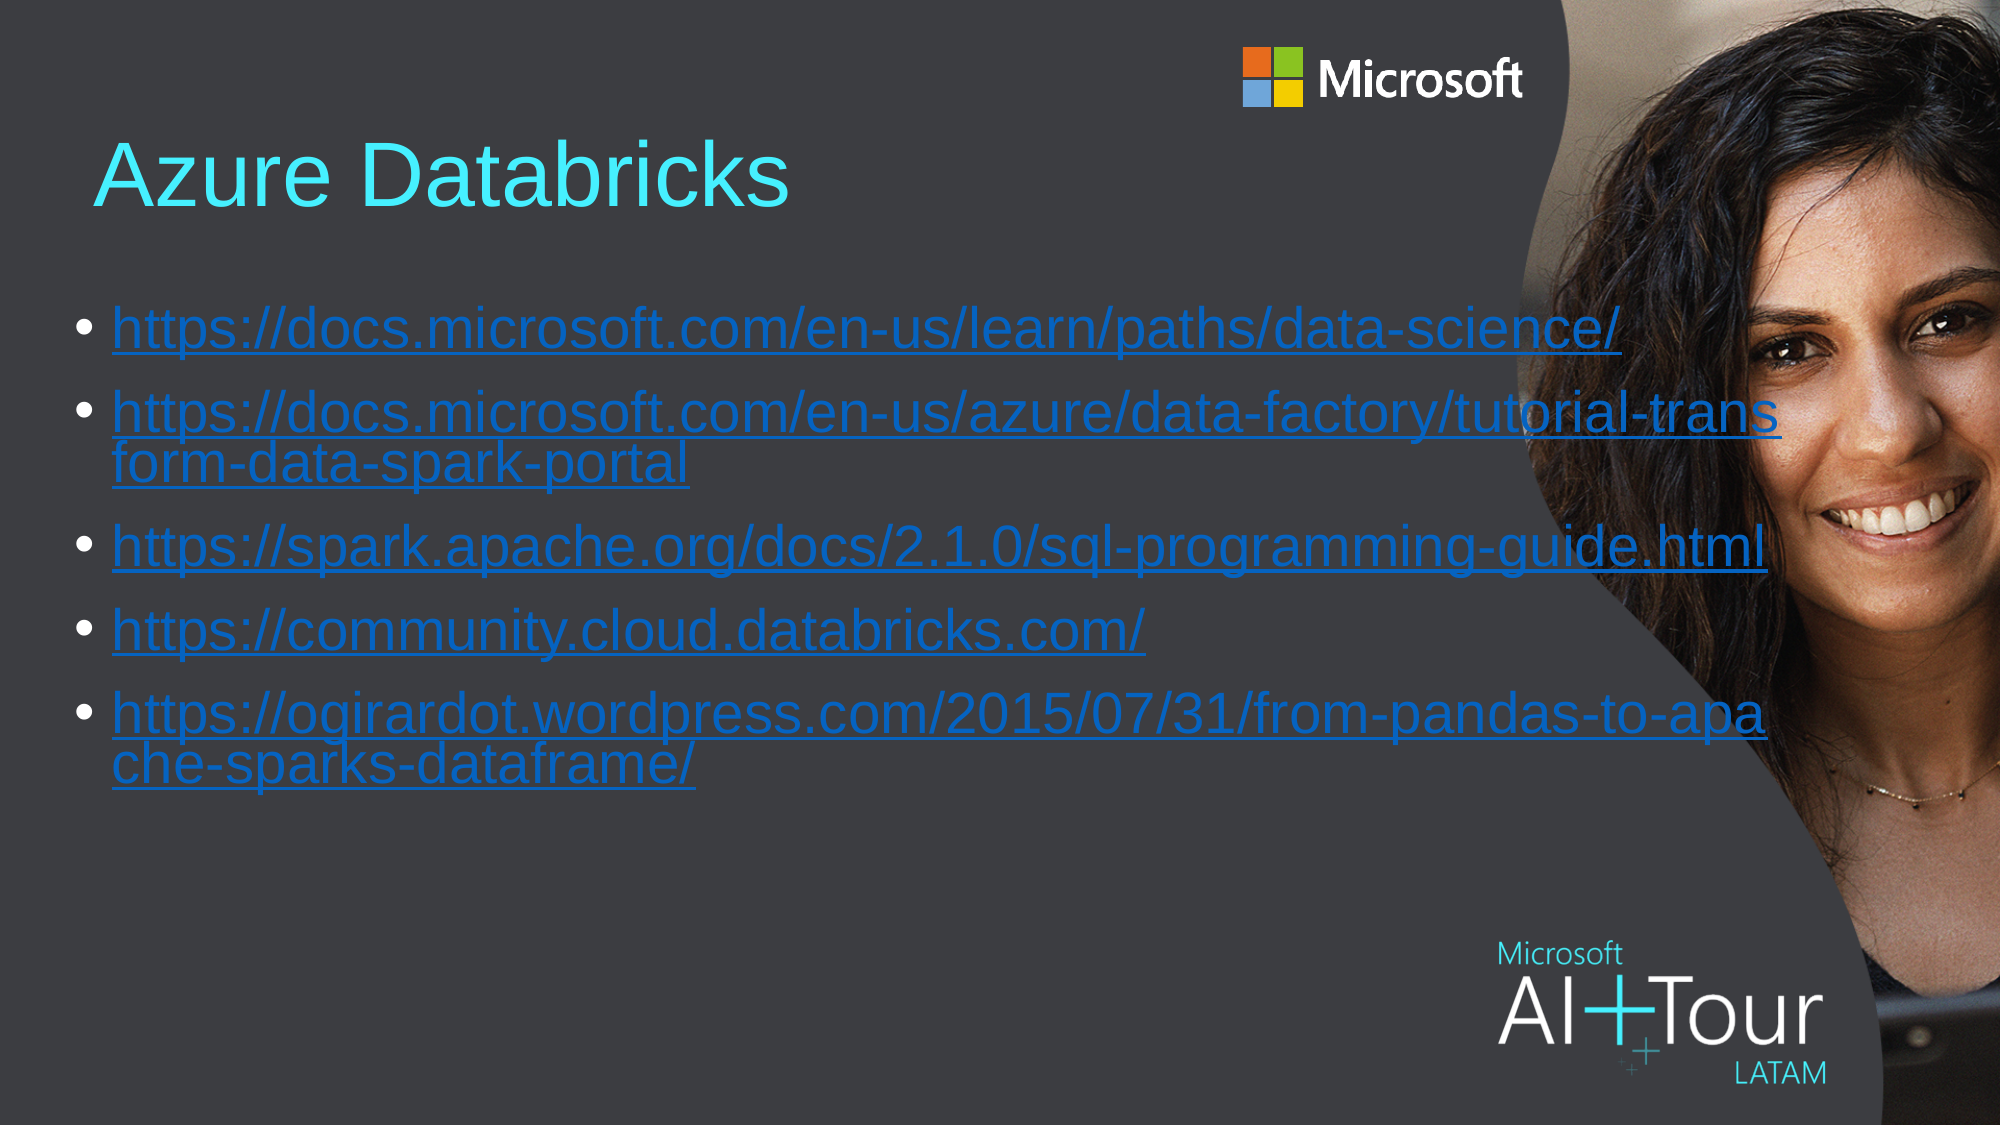

# Azure Databricks
https://docs.microsoft.com/en-us/learn/paths/data-science/
https://docs.microsoft.com/en-us/azure/data-factory/tutorial-transform-data-spark-portal
https://spark.apache.org/docs/2.1.0/sql-programming-guide.html
https://community.cloud.databricks.com/
https://ogirardot.wordpress.com/2015/07/31/from-pandas-to-apache-sparks-dataframe/